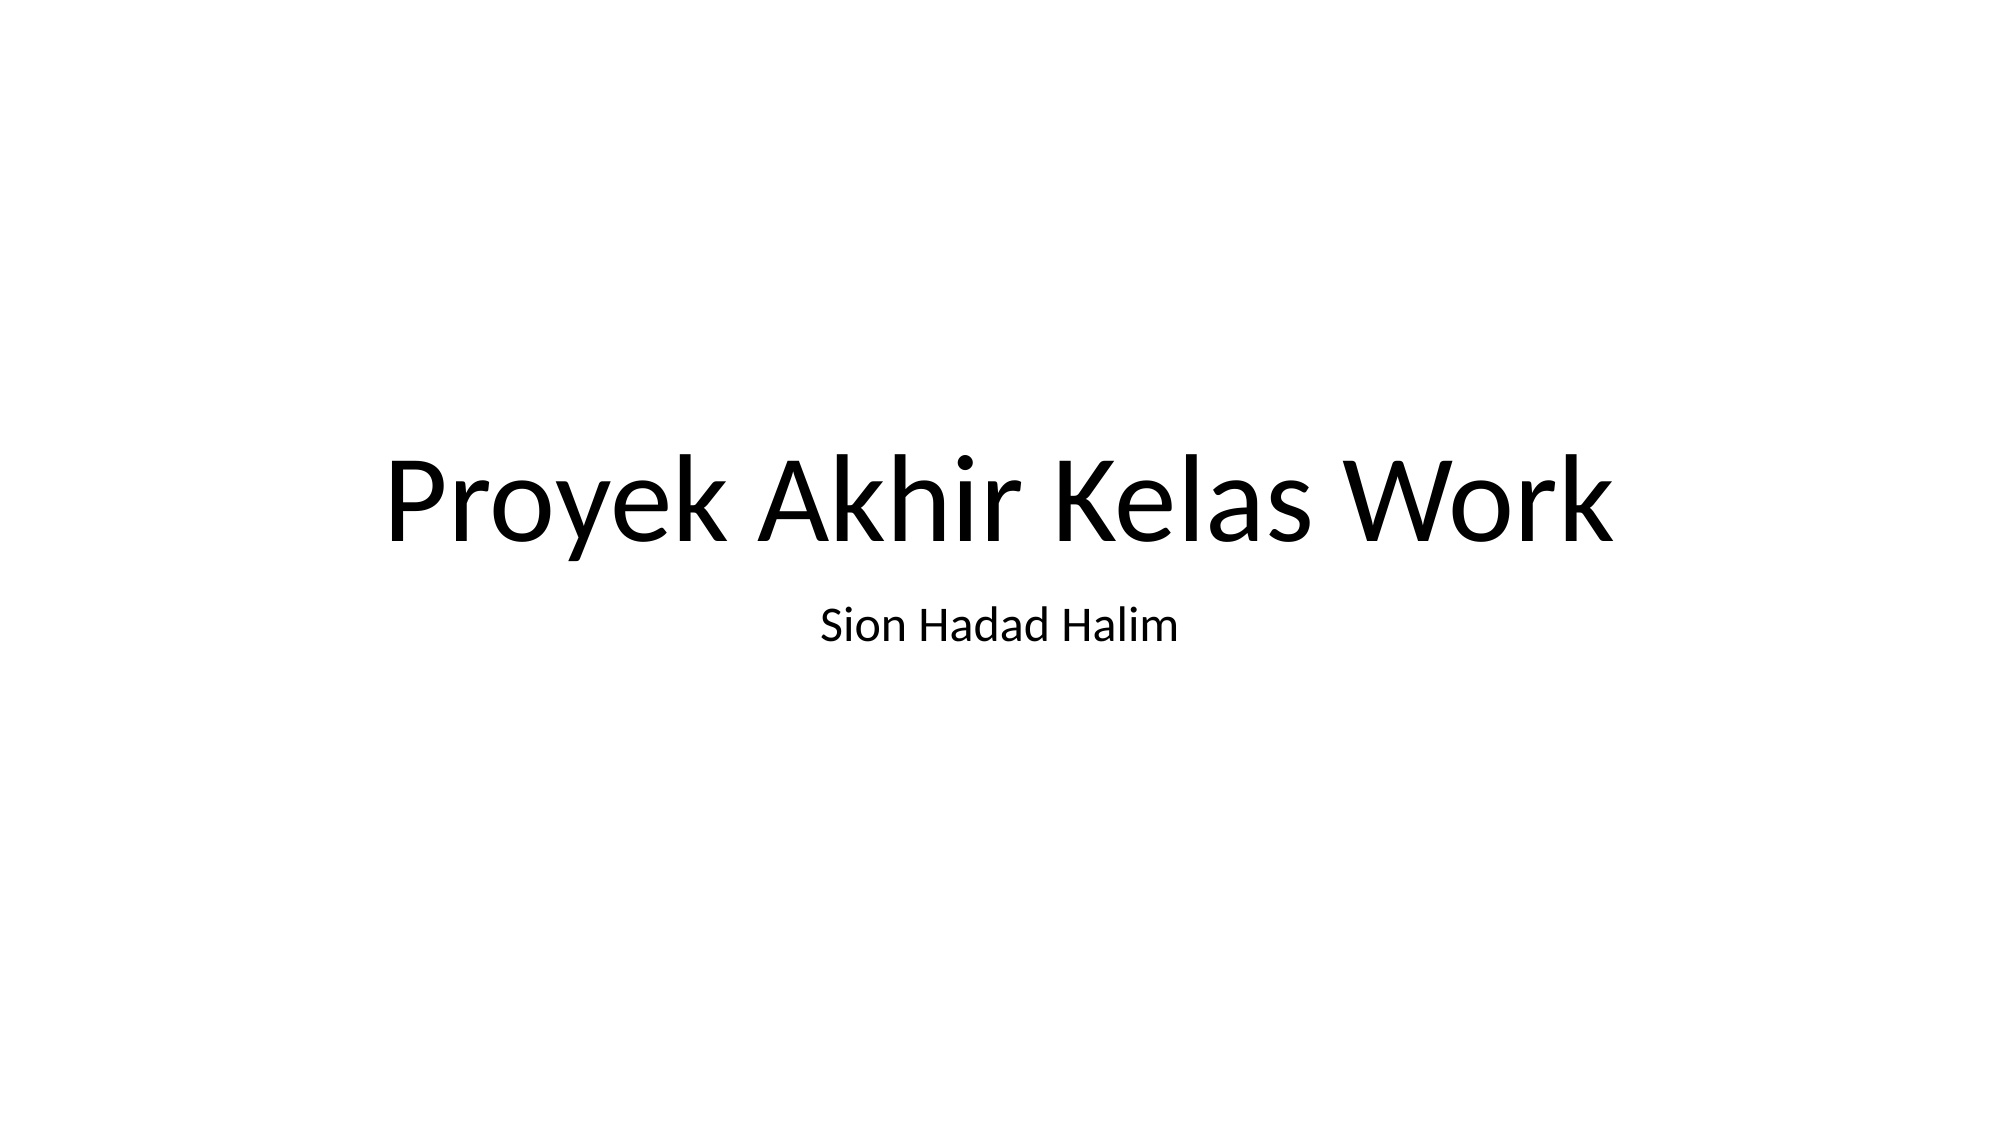

# Proyek Akhir Kelas Work
Sion Hadad Halim